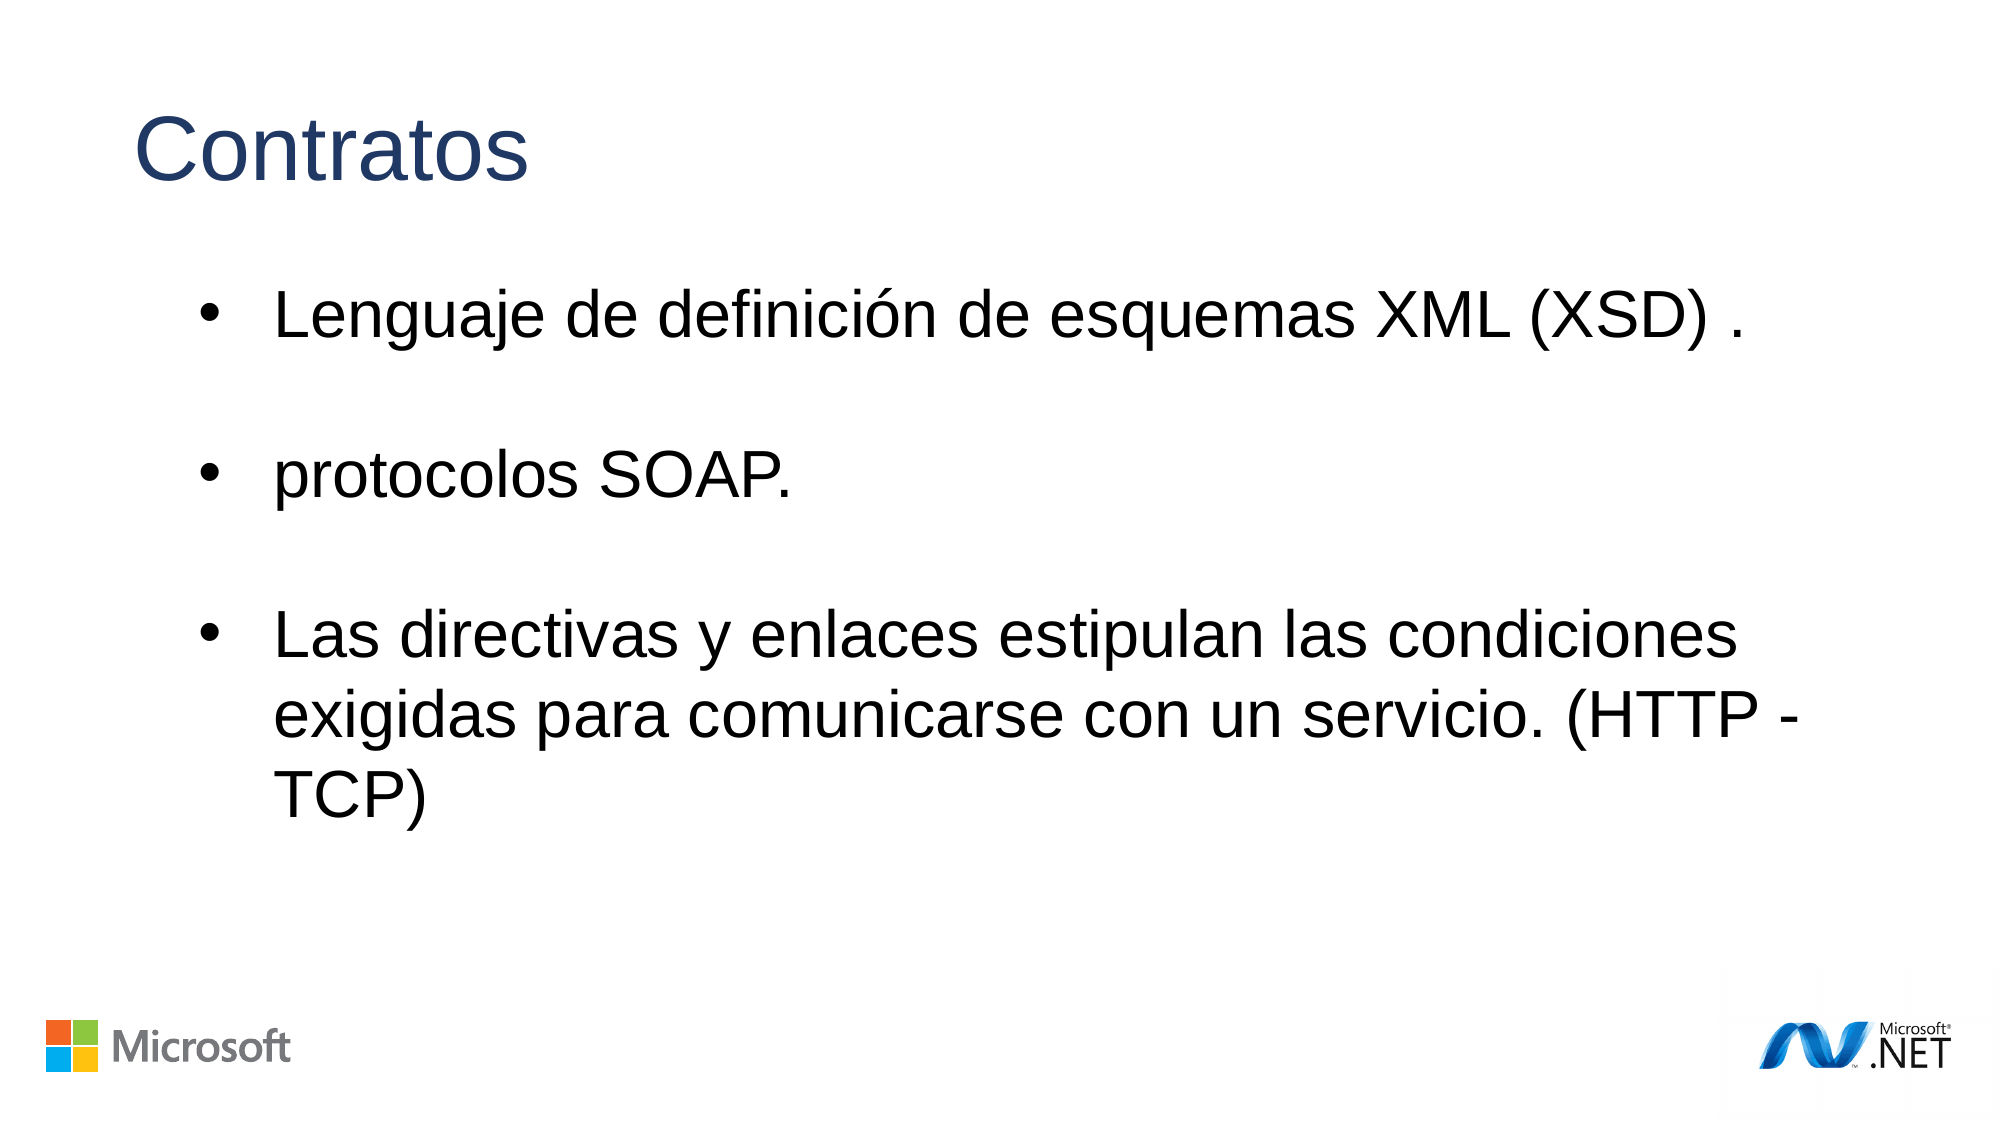

Contratos
Lenguaje de definición de esquemas XML (XSD) .

protocolos SOAP.

Las directivas y enlaces estipulan las condiciones exigidas para comunicarse con un servicio. (HTTP - TCP)